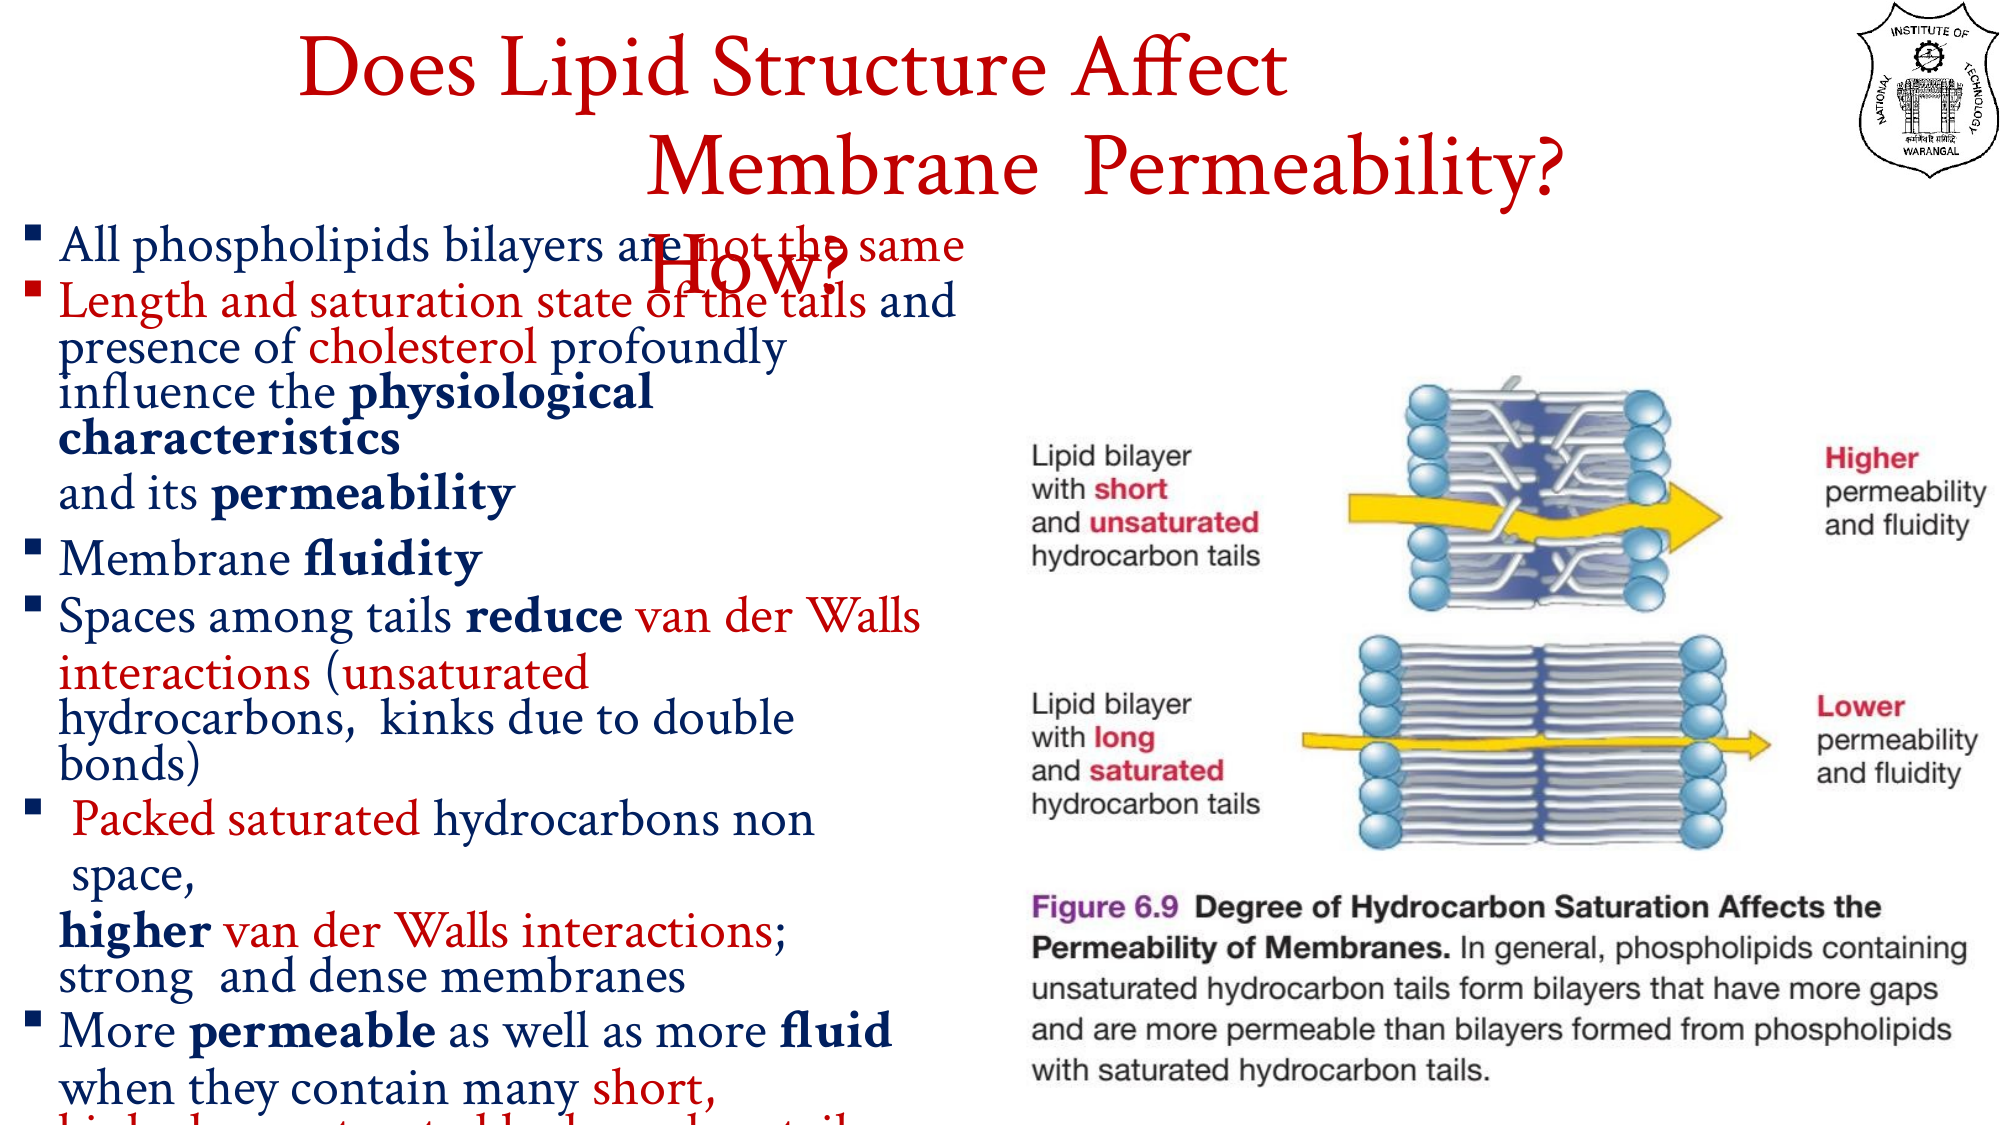

# Does Lipid Structure Affect Membrane  Permeability? How?
All phospholipids bilayers are not the same
Length and saturation state of the tails and
presence of cholesterol profoundly
influence the physiological characteristics
and its permeability
Membrane fluidity
Spaces among tails reduce van der Walls
interactions (unsaturated hydrocarbons,  kinks due to double bonds)
Packed saturated hydrocarbons non space,
higher van der Walls interactions; strong  and dense membranes
More permeable as well as more fluid
when they contain many short, kinked,  unsaturated hydrocarbon tails
Cholesterol reduces membrane permeability